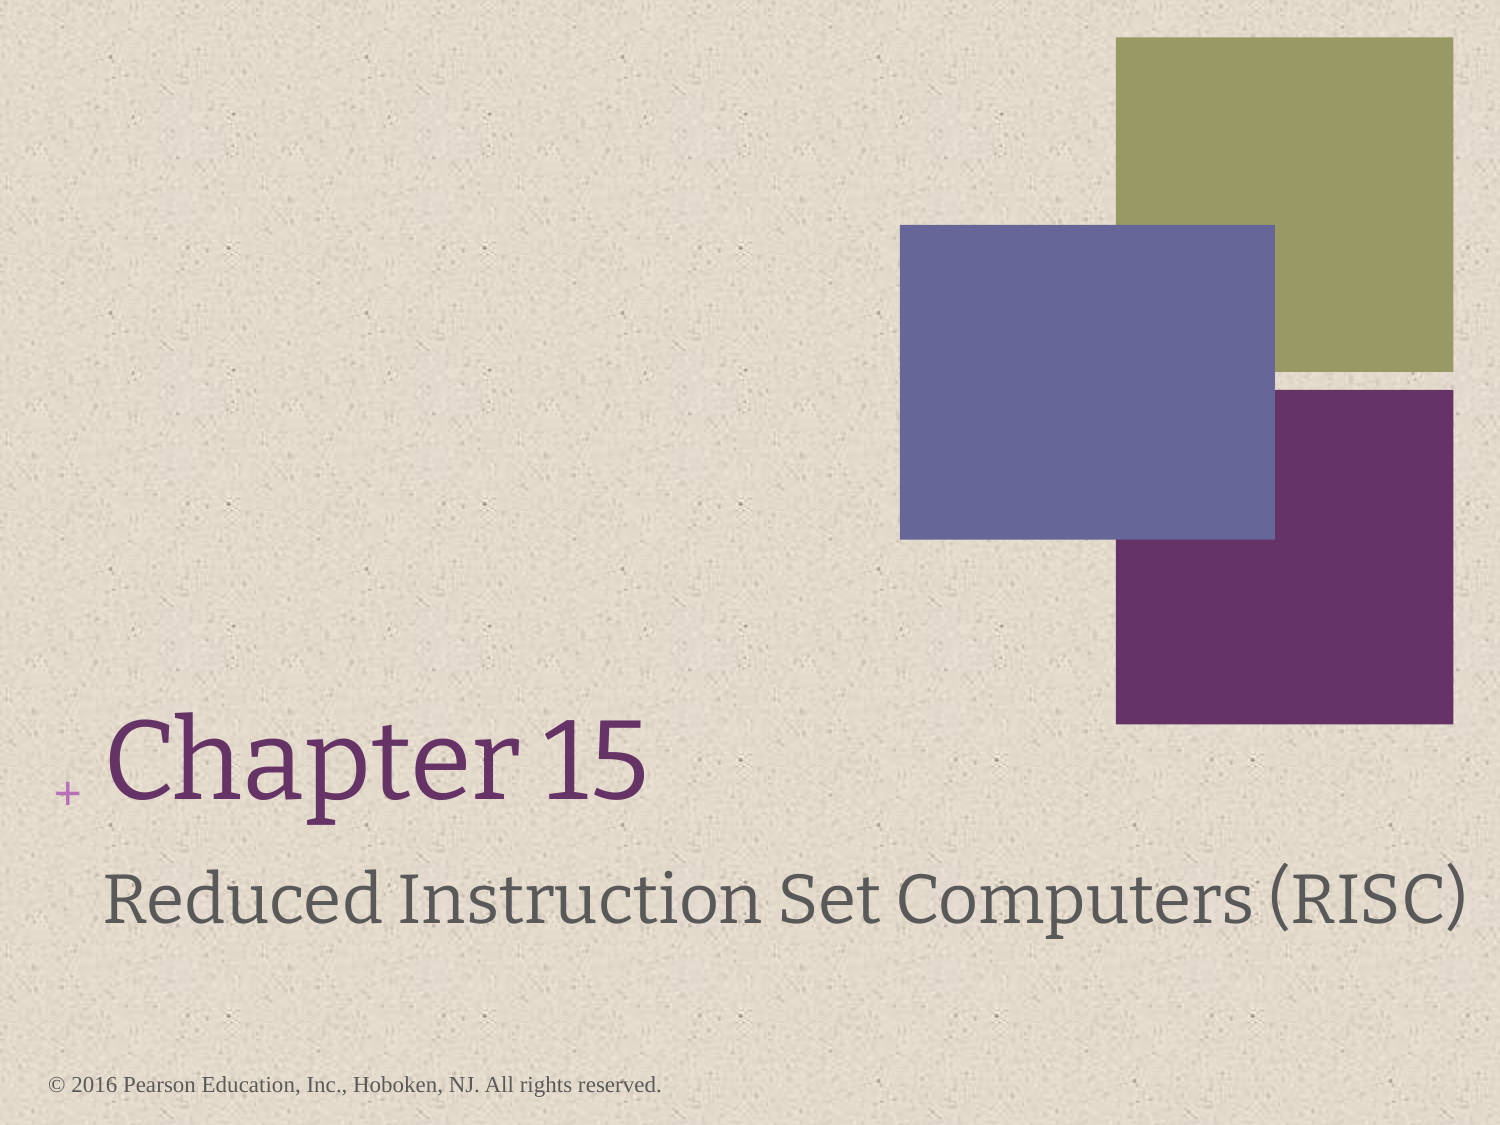

# Chapter 15
Reduced Instruction Set Computers (RISC)
© 2016 Pearson Education, Inc., Hoboken, NJ. All rights reserved.